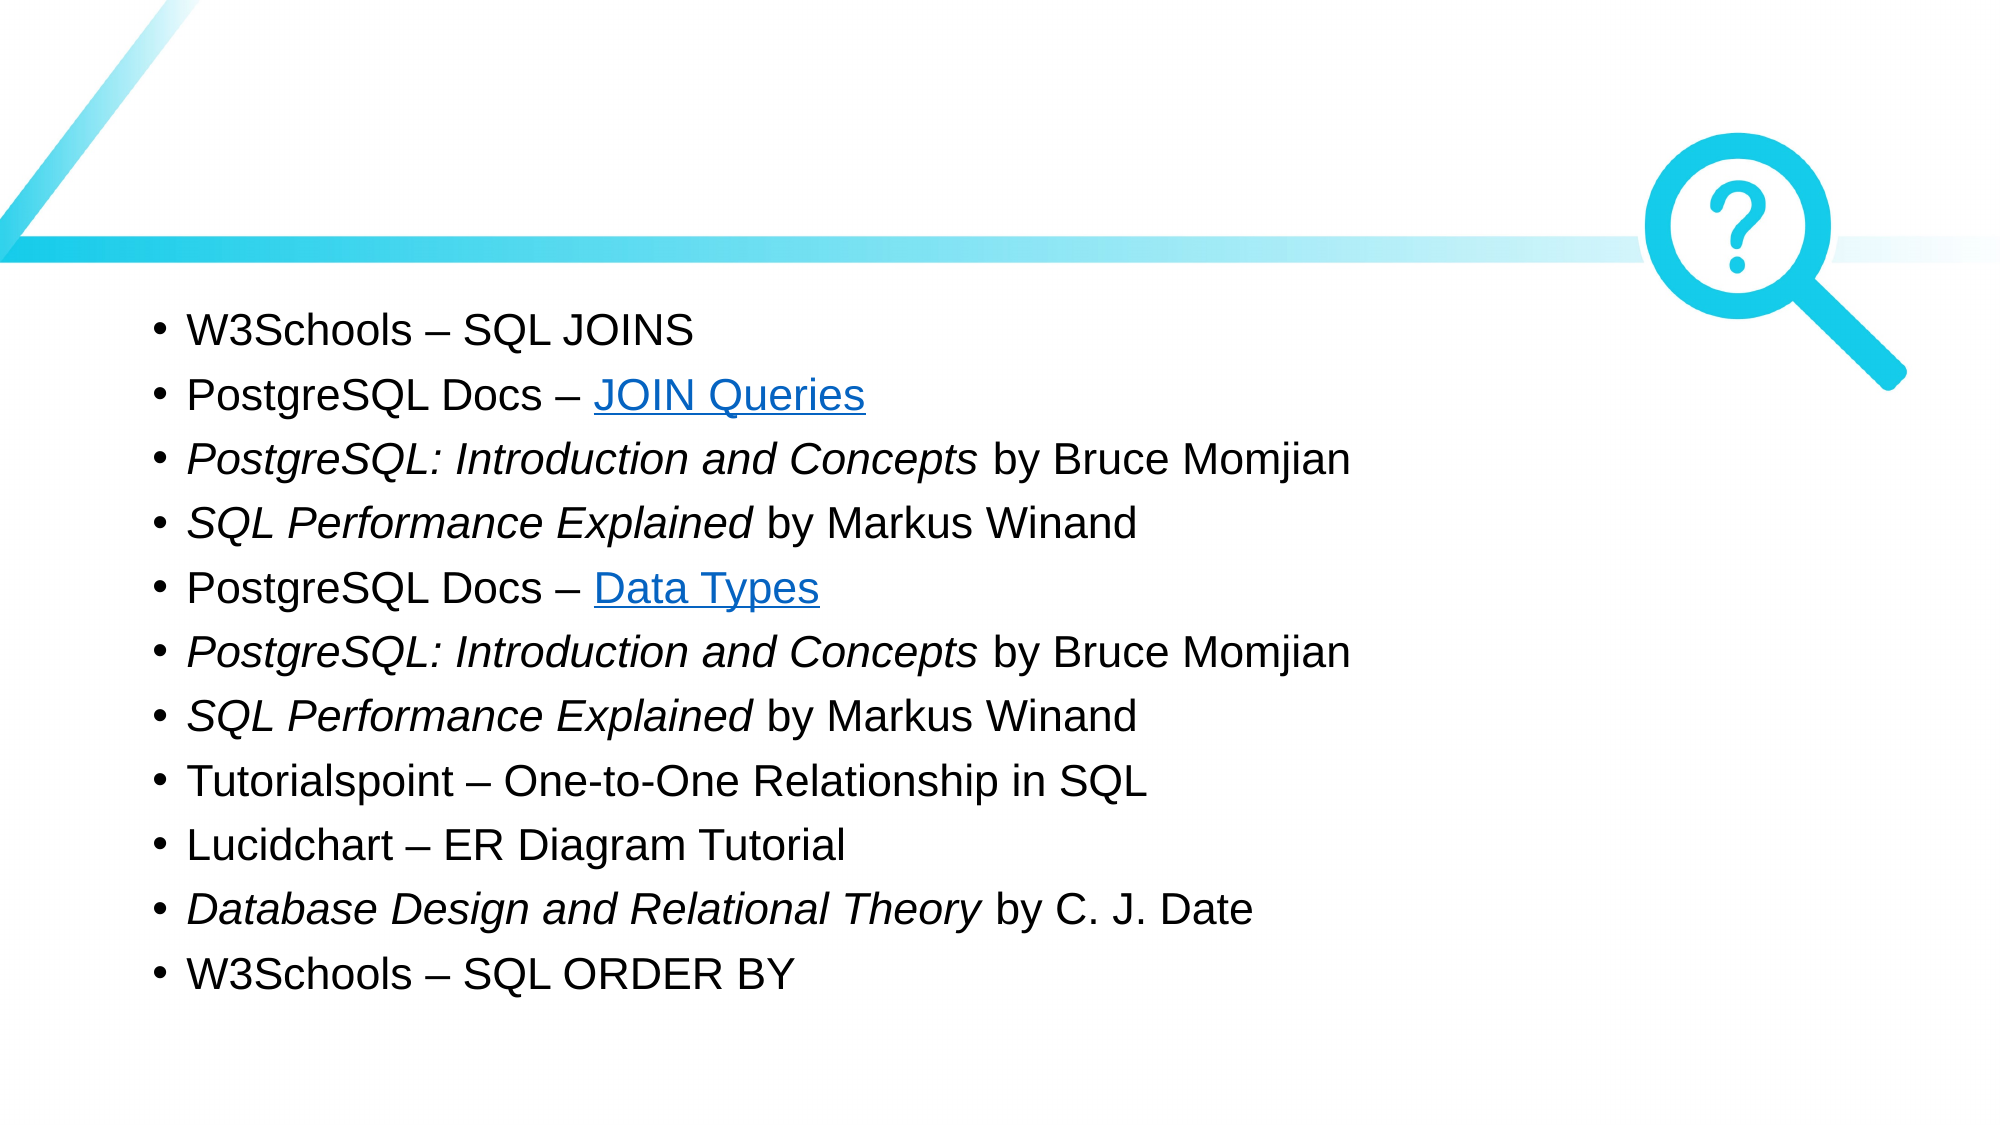

#
W3Schools – SQL JOINS
PostgreSQL Docs – JOIN Queries
PostgreSQL: Introduction and Concepts by Bruce Momjian
SQL Performance Explained by Markus Winand
PostgreSQL Docs – Data Types
PostgreSQL: Introduction and Concepts by Bruce Momjian
SQL Performance Explained by Markus Winand
Tutorialspoint – One-to-One Relationship in SQL
Lucidchart – ER Diagram Tutorial
Database Design and Relational Theory by C. J. Date
W3Schools – SQL ORDER BY